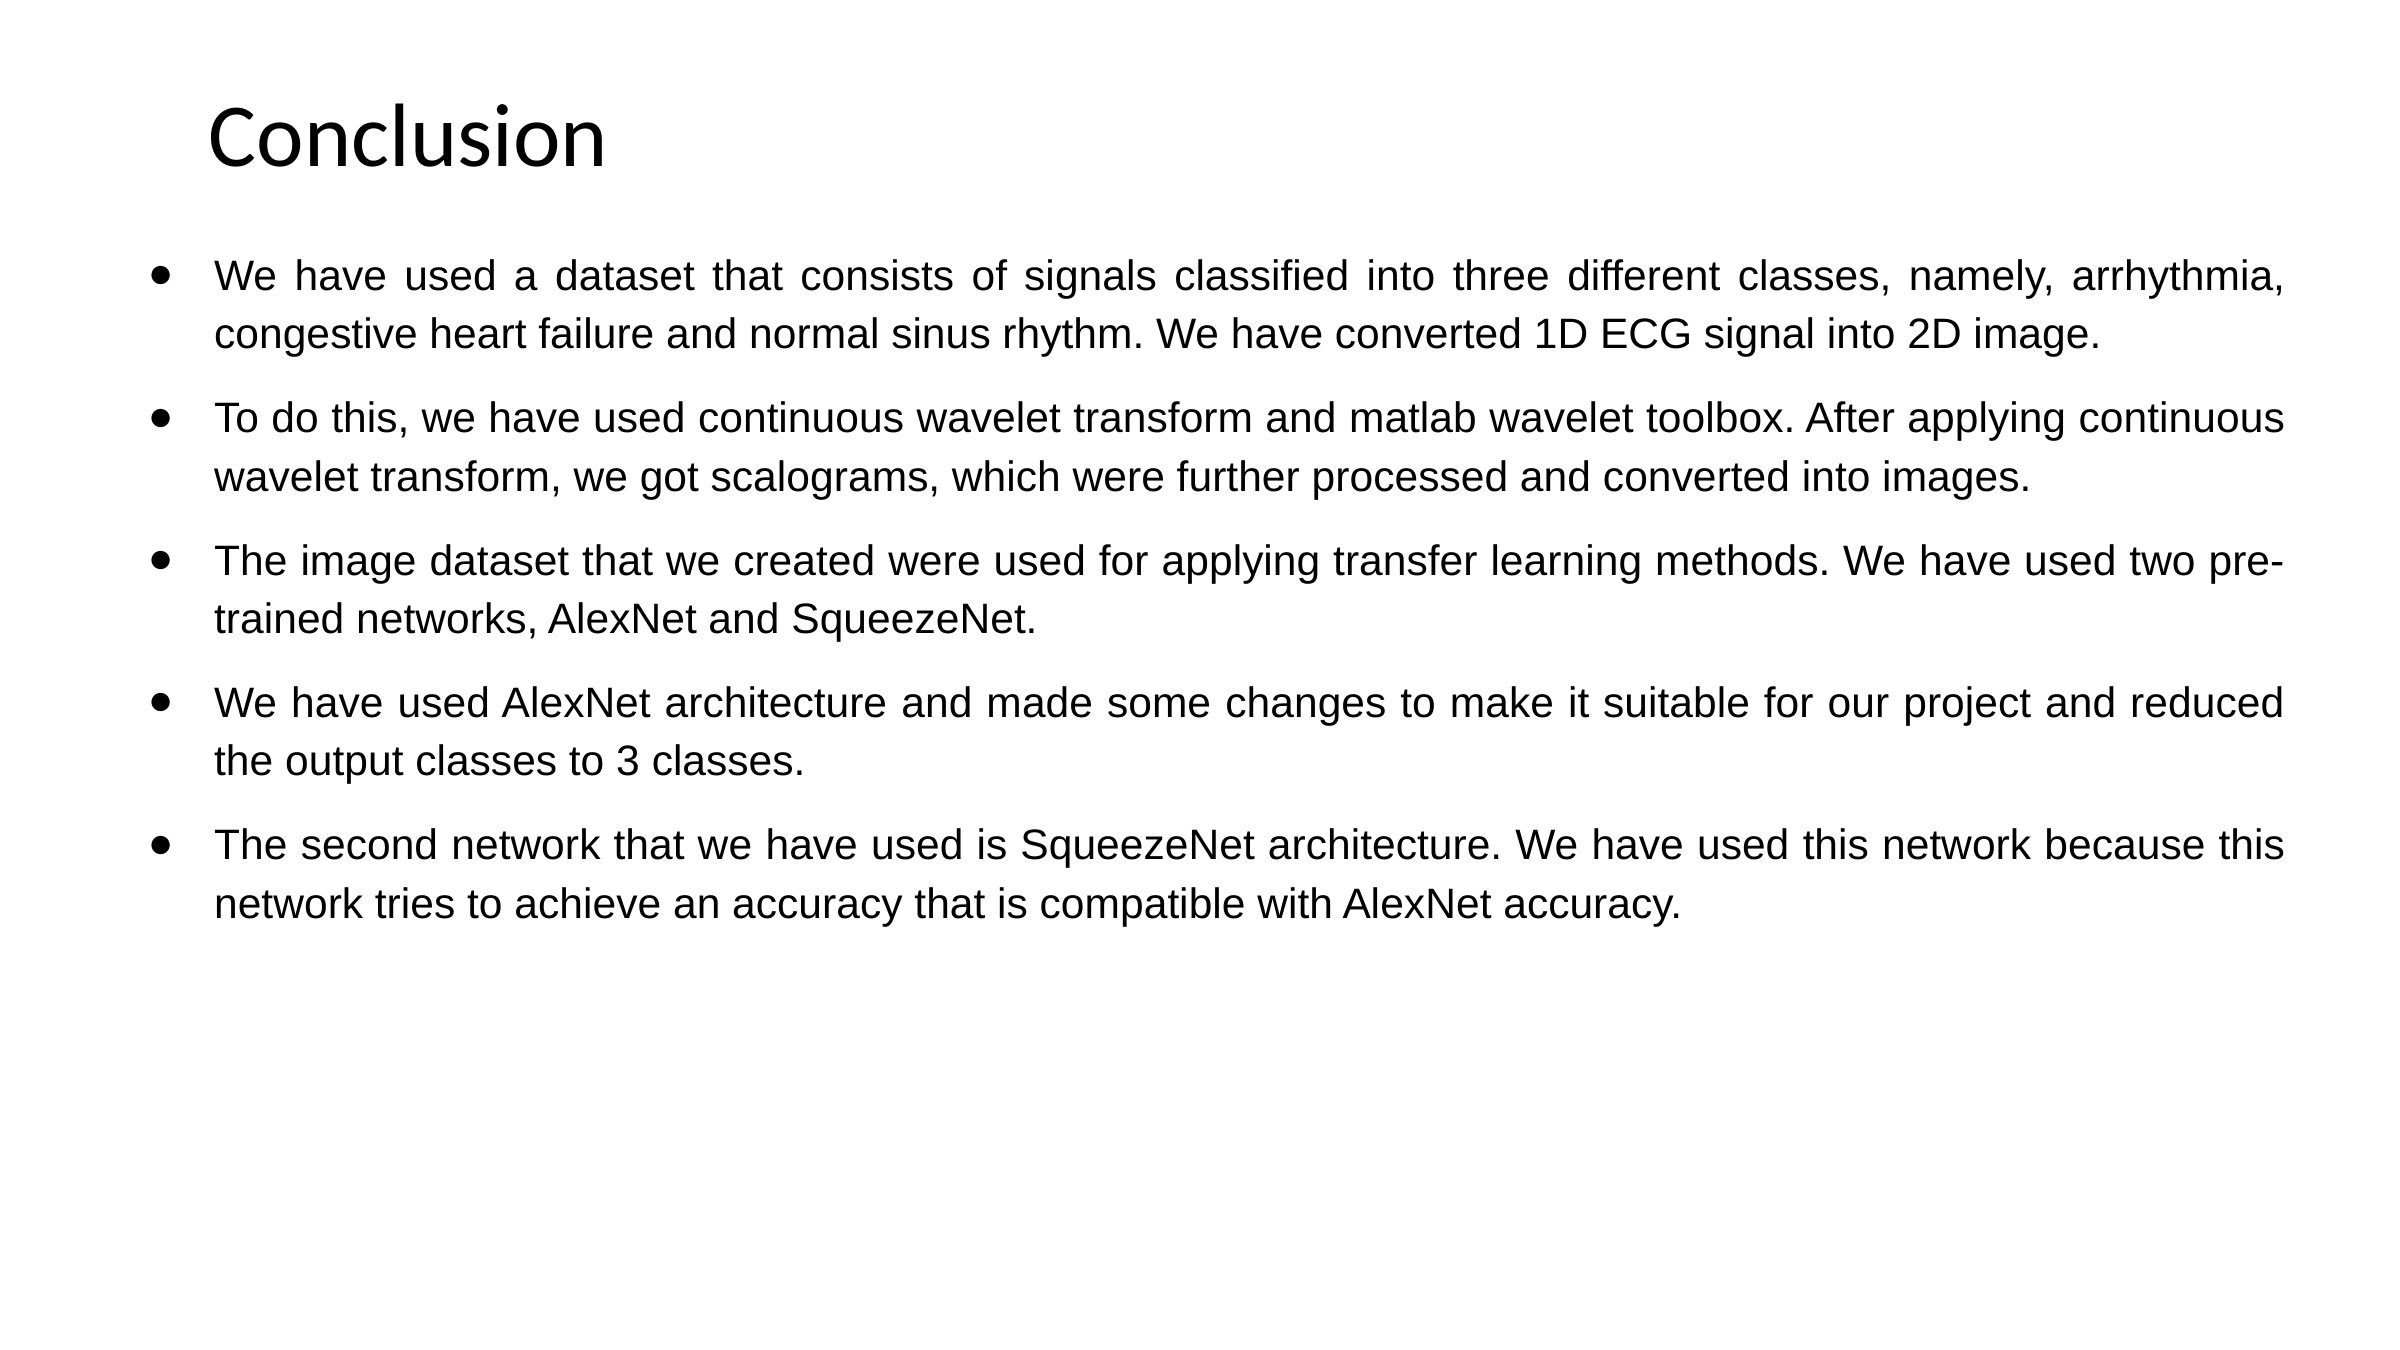

# Conclusion
We have used a dataset that consists of signals classified into three different classes, namely, arrhythmia, congestive heart failure and normal sinus rhythm. We have converted 1D ECG signal into 2D image.
To do this, we have used continuous wavelet transform and matlab wavelet toolbox. After applying continuous wavelet transform, we got scalograms, which were further processed and converted into images.
The image dataset that we created were used for applying transfer learning methods. We have used two pre-trained networks, AlexNet and SqueezeNet.
We have used AlexNet architecture and made some changes to make it suitable for our project and reduced the output classes to 3 classes.
The second network that we have used is SqueezeNet architecture. We have used this network because this network tries to achieve an accuracy that is compatible with AlexNet accuracy.